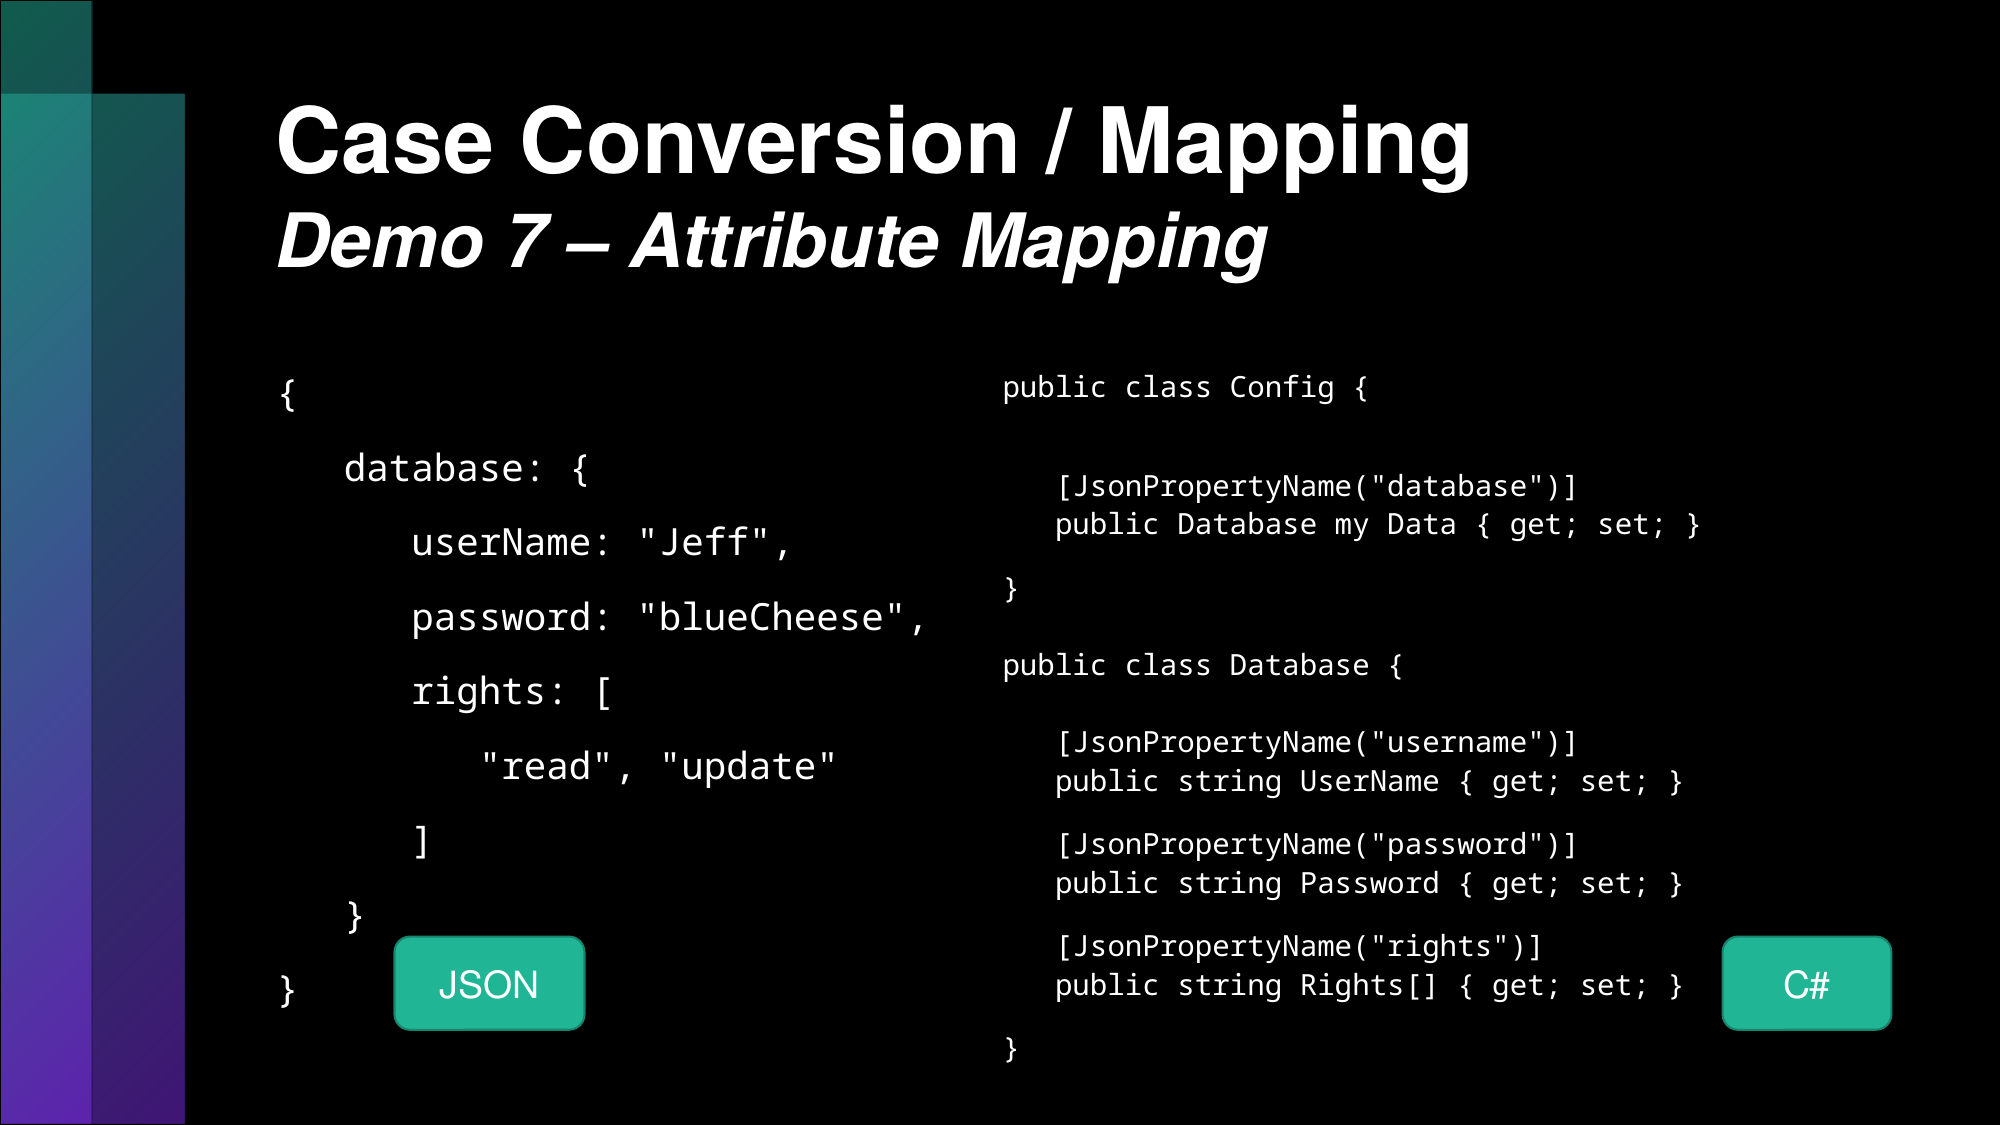

# Case Conversion / Mapping Demo 7 – Attribute Mapping
{
   database: {
      userName: "Jeff",
      password: "blueCheese",
      rights: [
         "read", "update"
      ]
   }
}
public class Config {
   [JsonPropertyName("database")]
   public Database my Data { get; set; }
}
public class Database {
   [JsonPropertyName("username")]
   public string UserName { get; set; }
   [JsonPropertyName("password")]
   public string Password { get; set; }
   [JsonPropertyName("rights")]
   public string Rights[] { get; set; }
}
JSON
C#